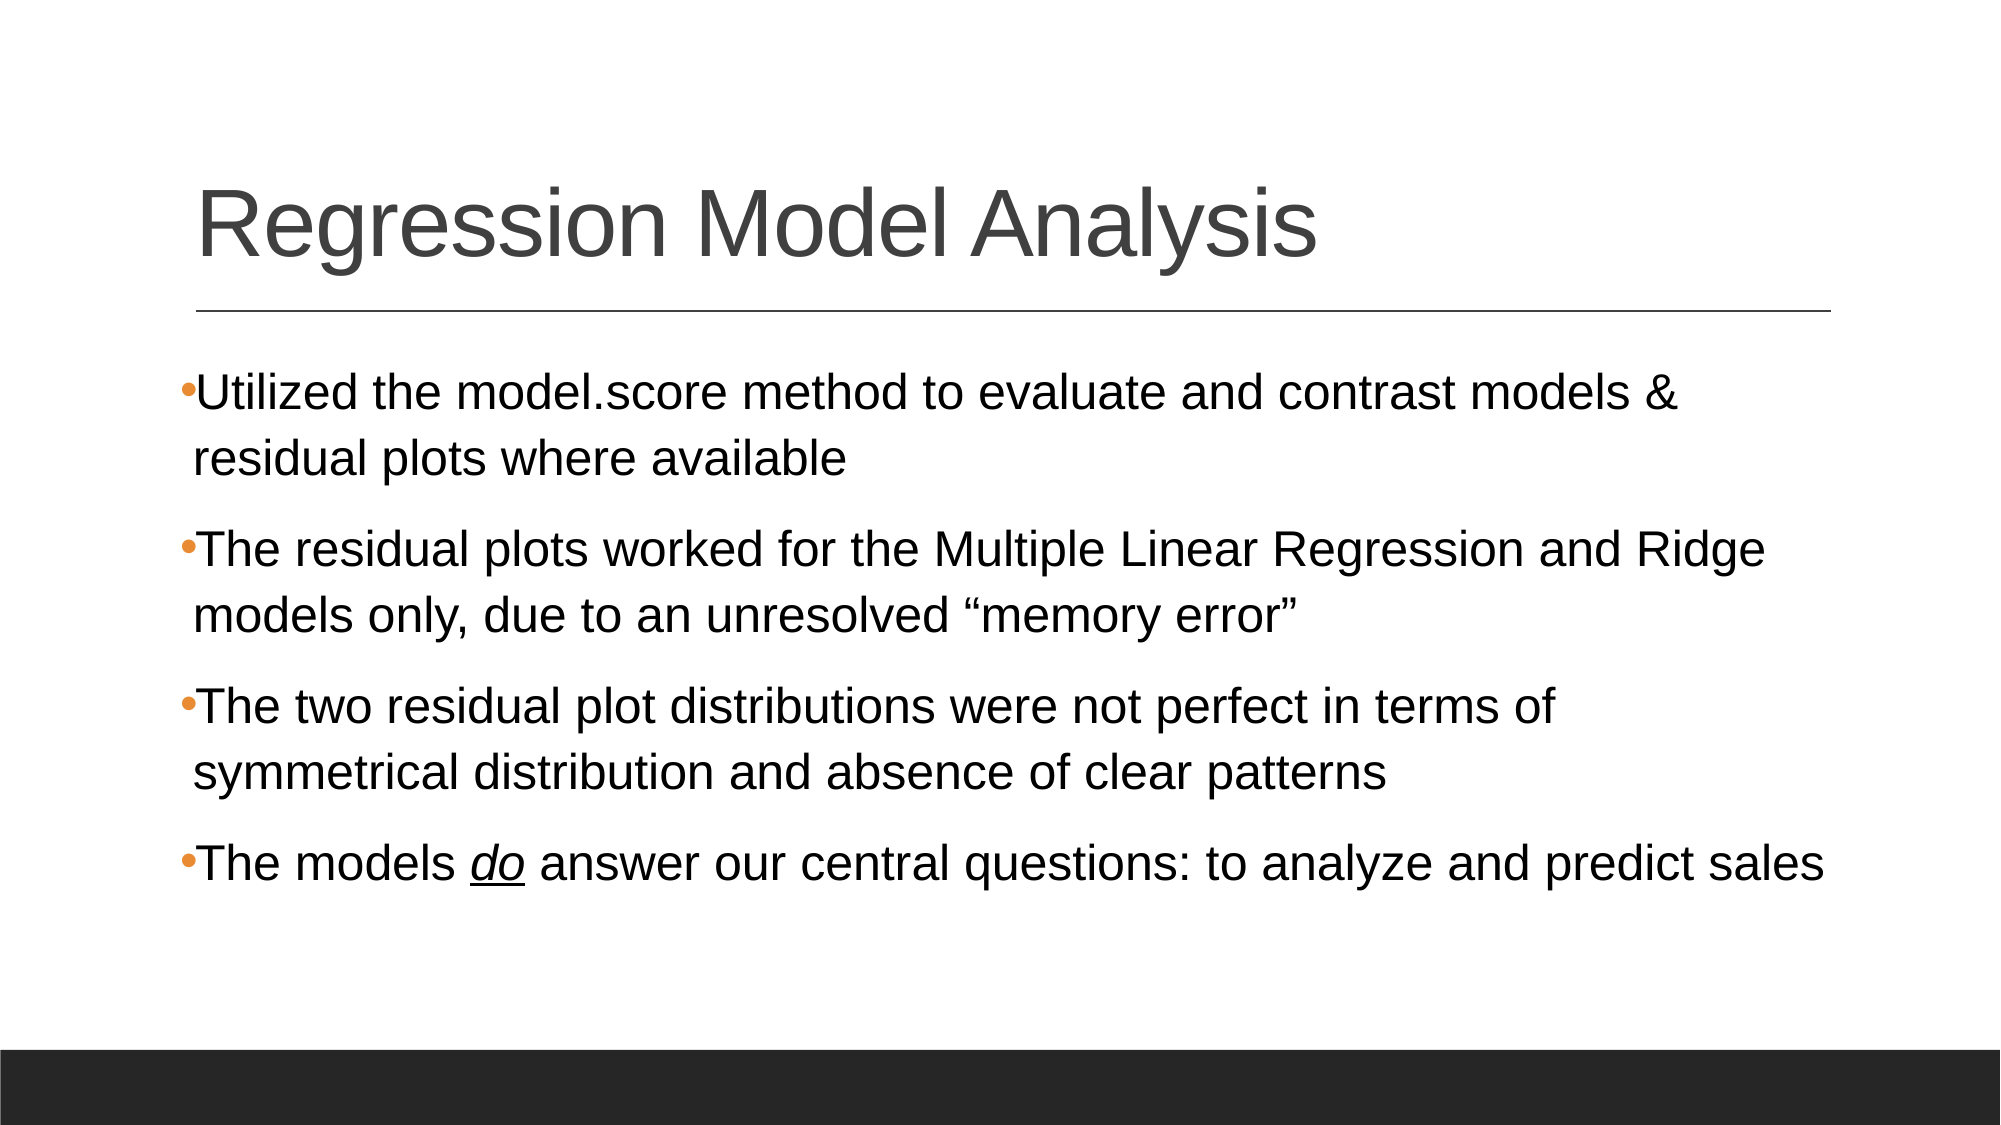

# Regression Model Analysis
Utilized the model.score method to evaluate and contrast models & residual plots where available
The residual plots worked for the Multiple Linear Regression and Ridge models only, due to an unresolved “memory error”
The two residual plot distributions were not perfect in terms of symmetrical distribution and absence of clear patterns
The models do answer our central questions: to analyze and predict sales